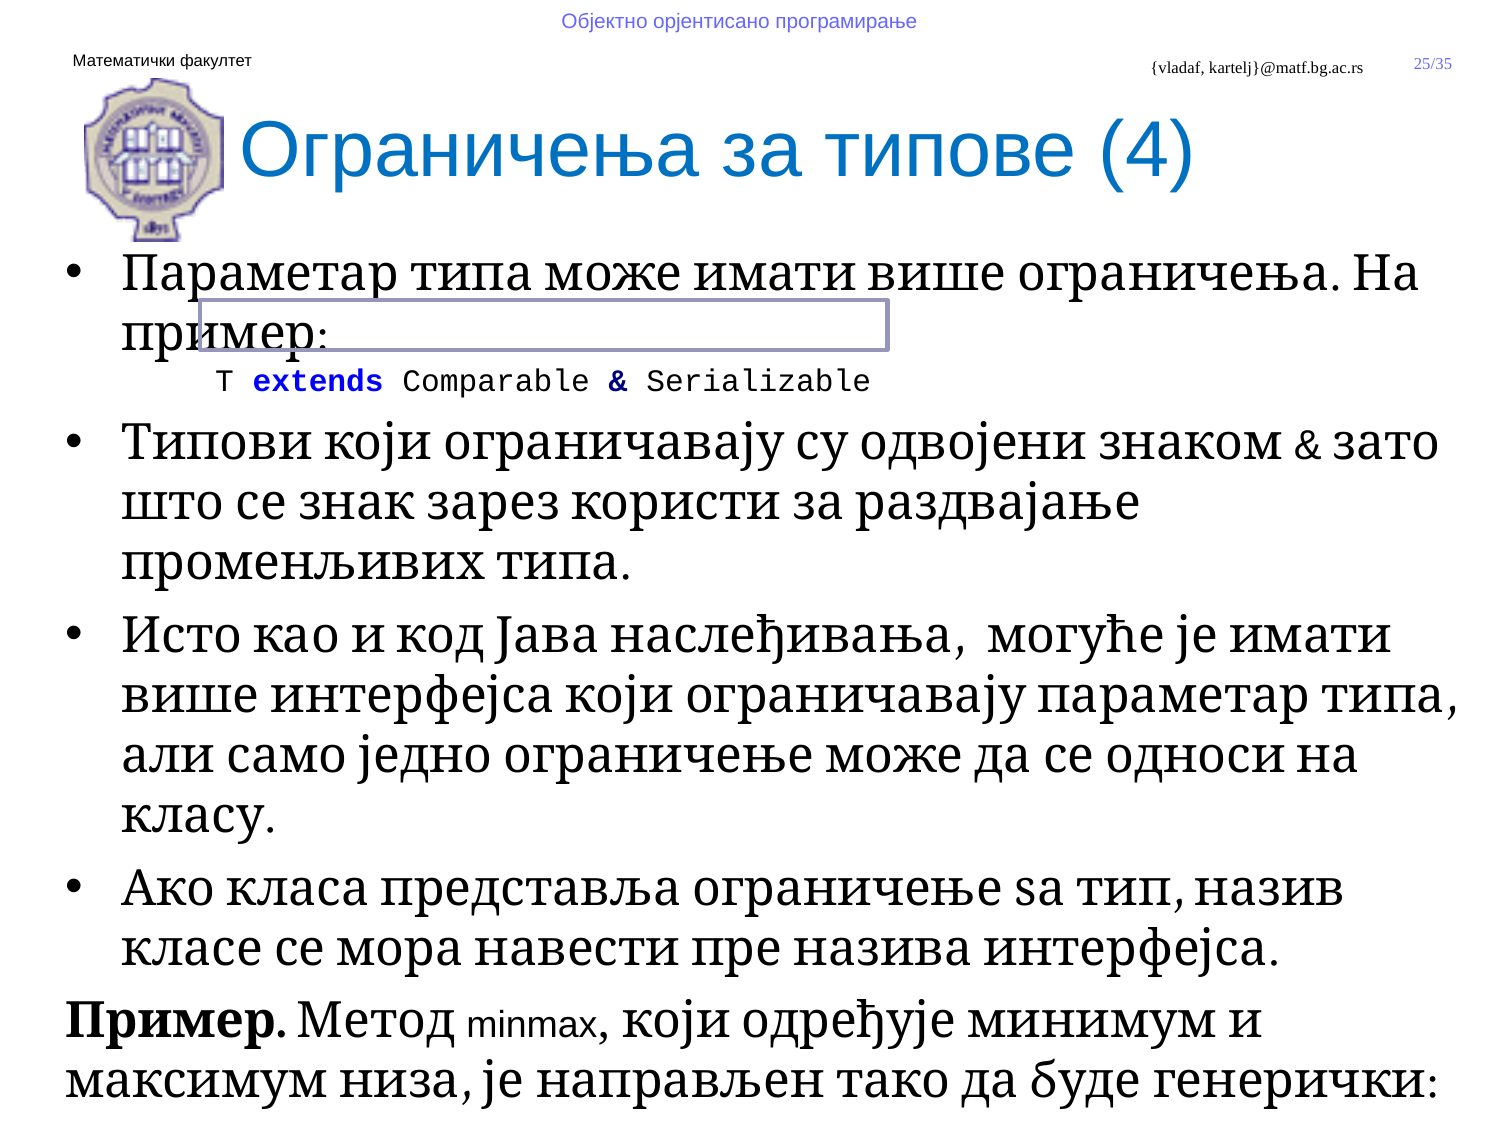

Ограничења за типове (4)
Параметар типа може имати више ограничења. На пример:
	T extends Comparable & Serializable
Типови који ограничавају су одвојени знаком & зато што се знак зарез користи за раздвајање променљивих типа.
Исто као и код Јава наслеђивања,  могуће је имати више интерфејса који ограничавају параметар типа, али само једно ограничење може да се односи на класу.
Ако класа представља ограничење ѕа тип, назив класе се мора навести пре назива интерфејса.
Пример. Метод minmax, који одређује минимум и максимум низа, је направљен тако да буде генерички: